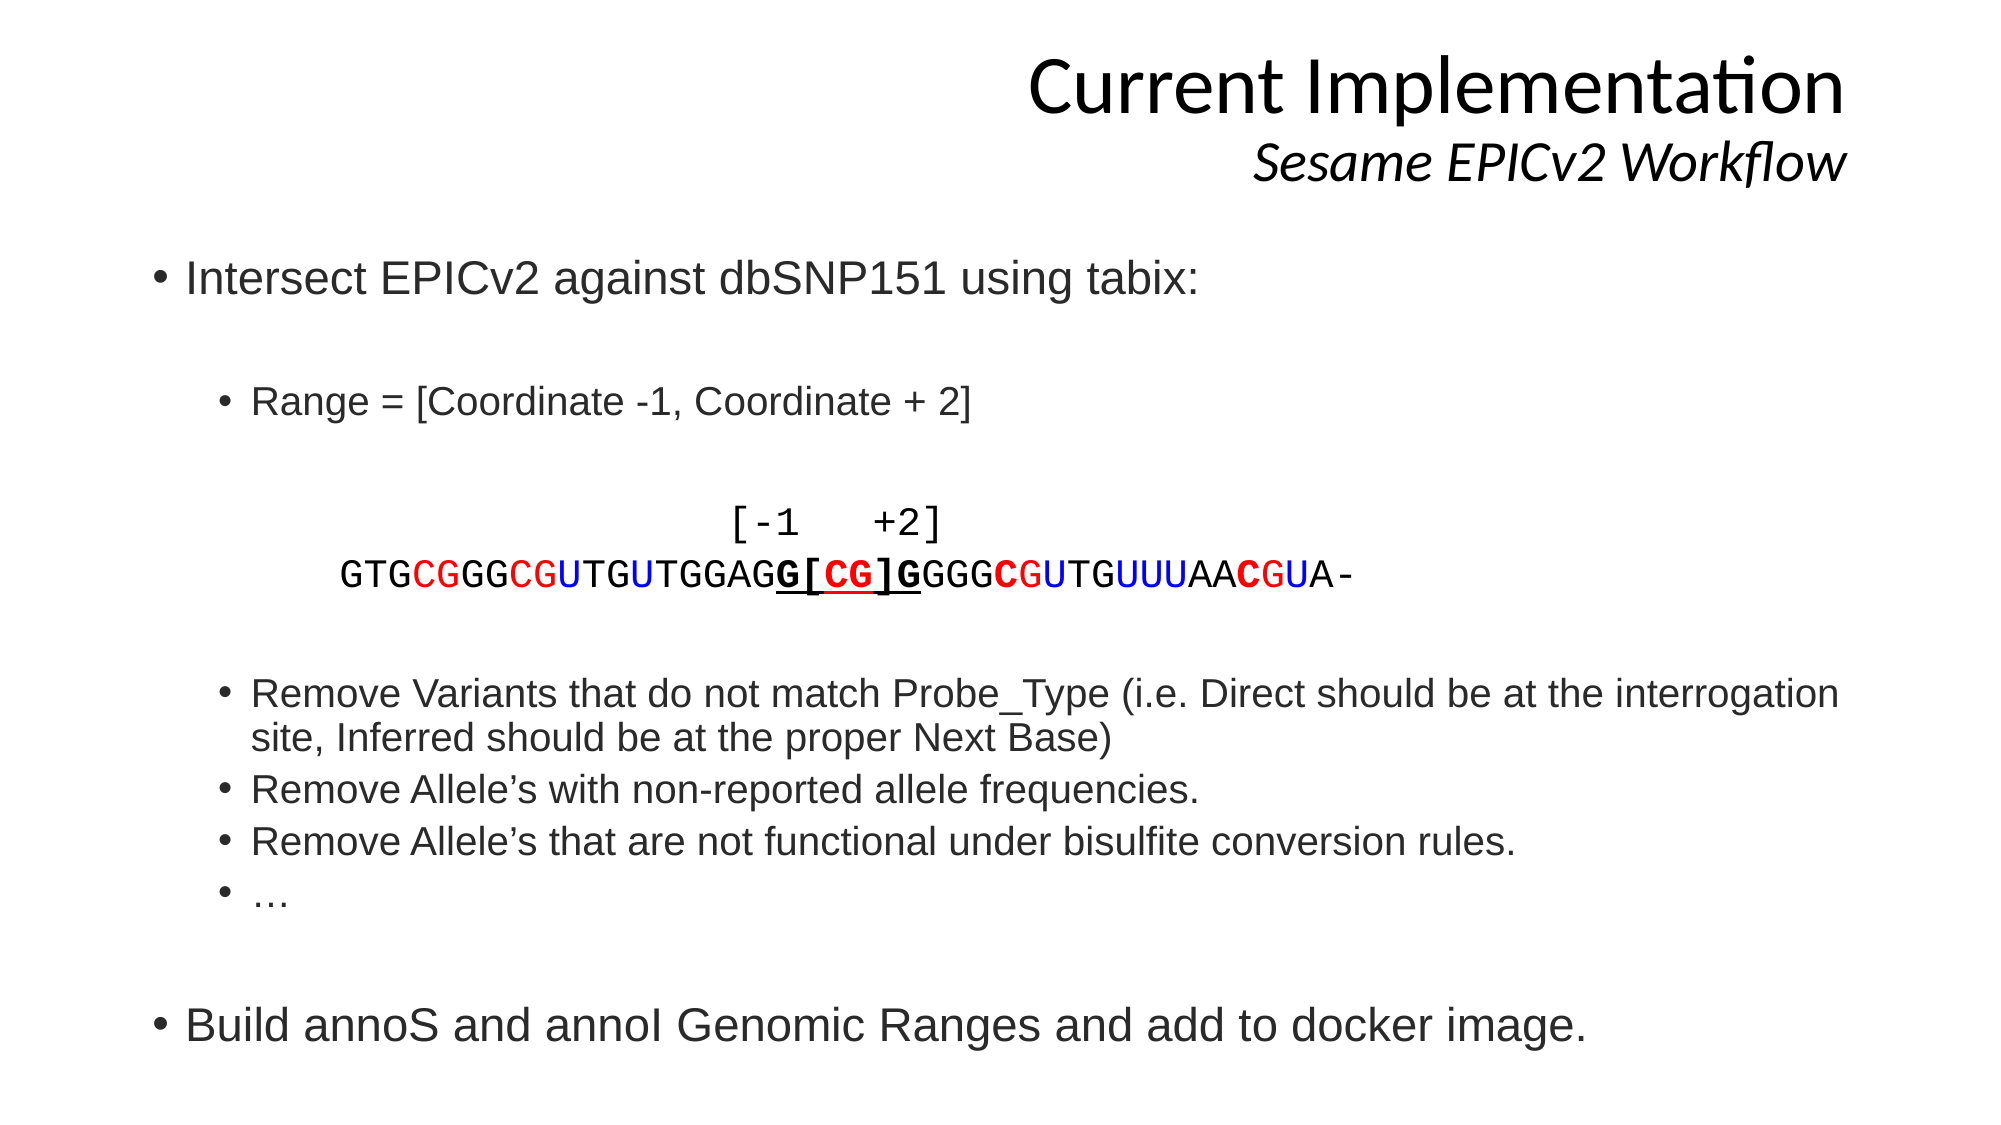

Current Implementation
Sesame EPICv2 Workflow
Intersect EPICv2 against dbSNP151 using tabix:

Range = [Coordinate -1, Coordinate + 2]

                     [-1   +2]
     GTGCGGGCGUTGUTGGAGG[CG]GGGGCGUTGUUUAACGUA-

Remove Variants that do not match Probe_Type (i.e. Direct should be at the interrogation site, Inferred should be at the proper Next Base)
Remove Allele’s with non-reported allele frequencies.
Remove Allele’s that are not functional under bisulfite conversion rules.
…

Build annoS and annoI Genomic Ranges and add to docker image.